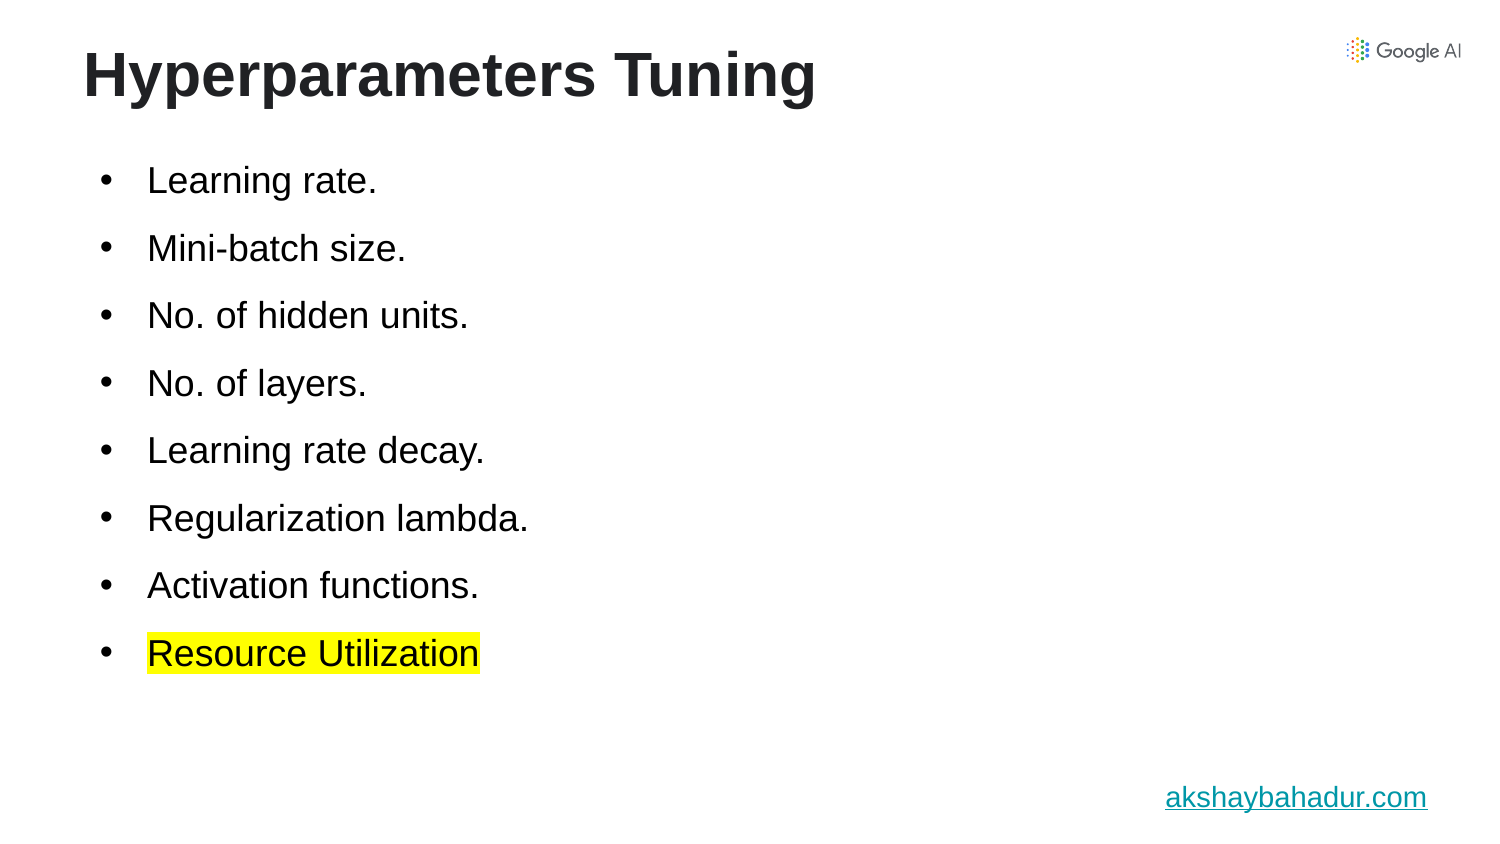

Hyperparameters Tuning
Learning rate.
Mini-batch size.
No. of hidden units.
No. of layers.
Learning rate decay.
Regularization lambda.
Activation functions.
Resource Utilization

akshaybahadur.com